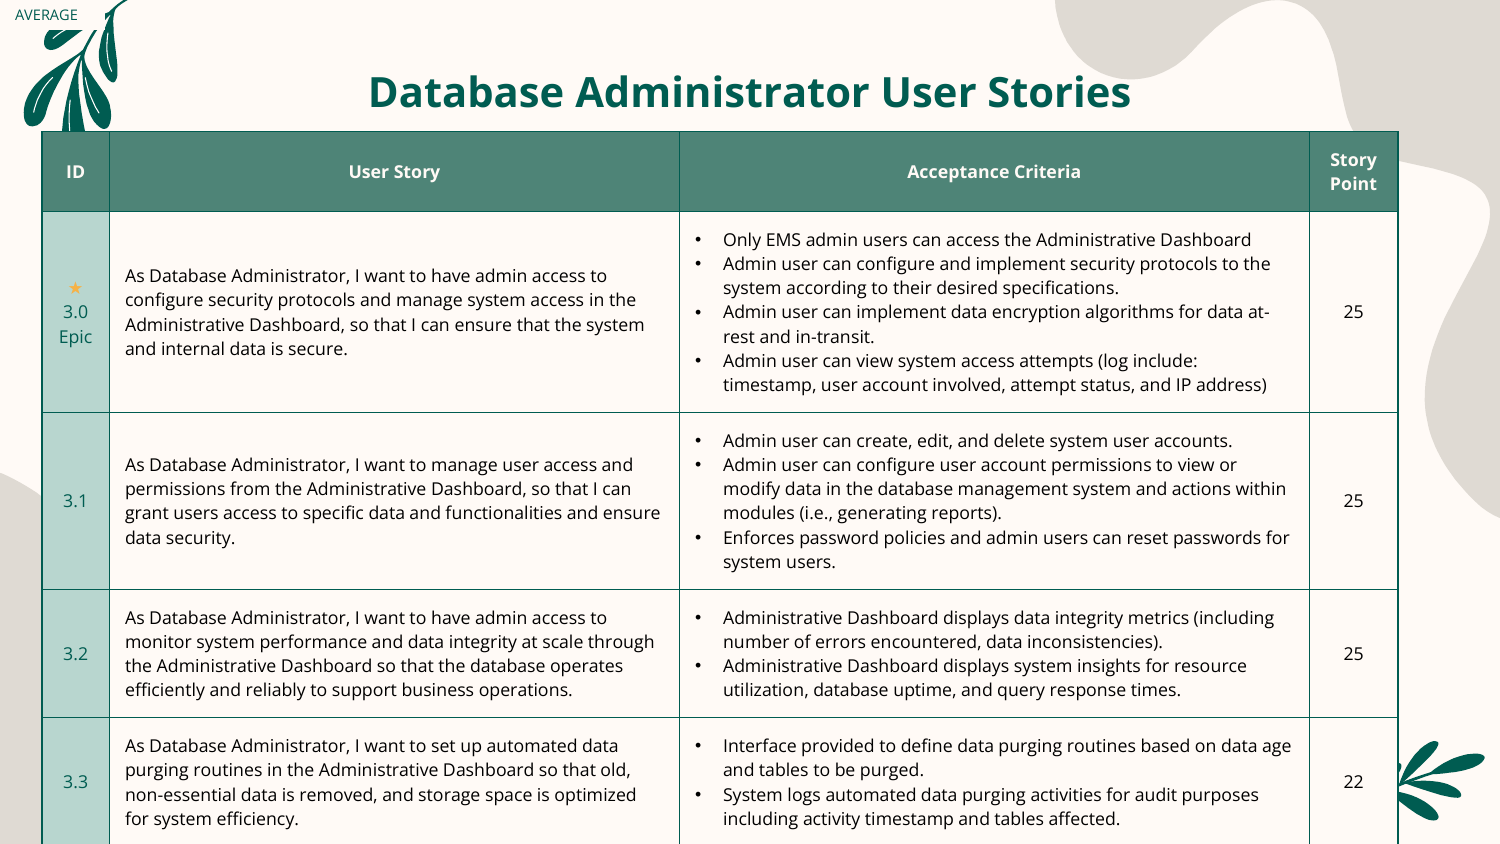

AVERAGE
Database Administrator User Stories
| ID | User Story | Acceptance Criteria | Story Point |
| --- | --- | --- | --- |
| ★ 3.0 Epic | As Database Administrator, I want to have admin access to configure security protocols and manage system access in the Administrative Dashboard, so that I can ensure that the system and internal data is secure. | Only EMS admin users can access the Administrative Dashboard Admin user can configure and implement security protocols to the system according to their desired specifications. Admin user can implement data encryption algorithms for data at-rest and in-transit. Admin user can view system access attempts (log include: timestamp, user account involved, attempt status, and IP address) | 25 |
| 3.1 | As Database Administrator, I want to manage user access and permissions from the Administrative Dashboard, so that I can grant users access to specific data and functionalities and ensure data security. | Admin user can create, edit, and delete system user accounts. Admin user can configure user account permissions to view or modify data in the database management system and actions within modules (i.e., generating reports). Enforces password policies and admin users can reset passwords for system users. | 25 |
| 3.2 | As Database Administrator, I want to have admin access to monitor system performance and data integrity at scale through the Administrative Dashboard so that the database operates efficiently and reliably to support business operations. | Administrative Dashboard displays data integrity metrics (including number of errors encountered, data inconsistencies). Administrative Dashboard displays system insights for resource utilization, database uptime, and query response times. | 25 |
| 3.3 | As Database Administrator, I want to set up automated data purging routines in the Administrative Dashboard so that old, non-essential data is removed, and storage space is optimized for system efficiency. | Interface provided to define data purging routines based on data age and tables to be purged. System logs automated data purging activities for audit purposes including activity timestamp and tables affected. | 22 |